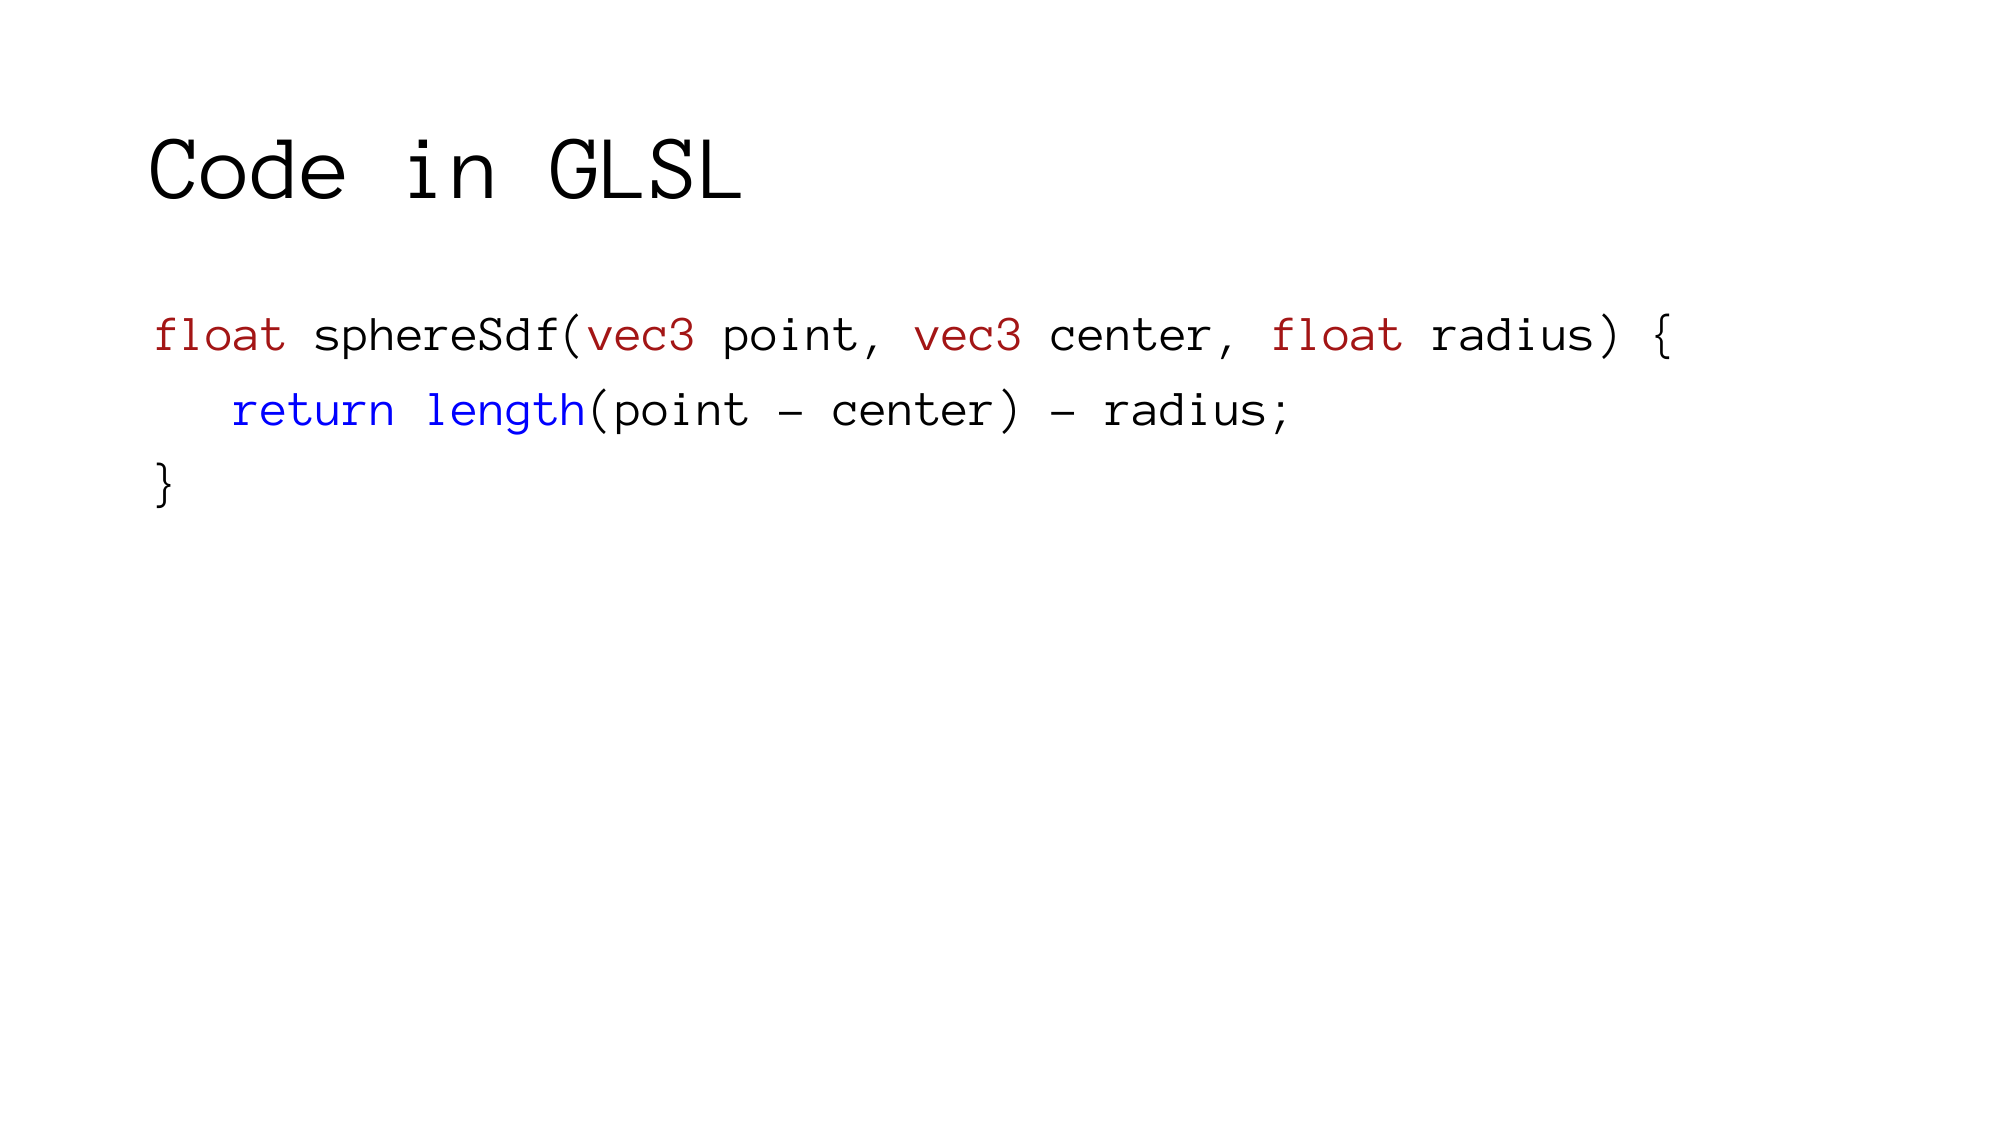

# Code in GLSL
float sphereSdf(vec3 point, vec3 center, float radius) {
   return length(point - center) - radius;
}